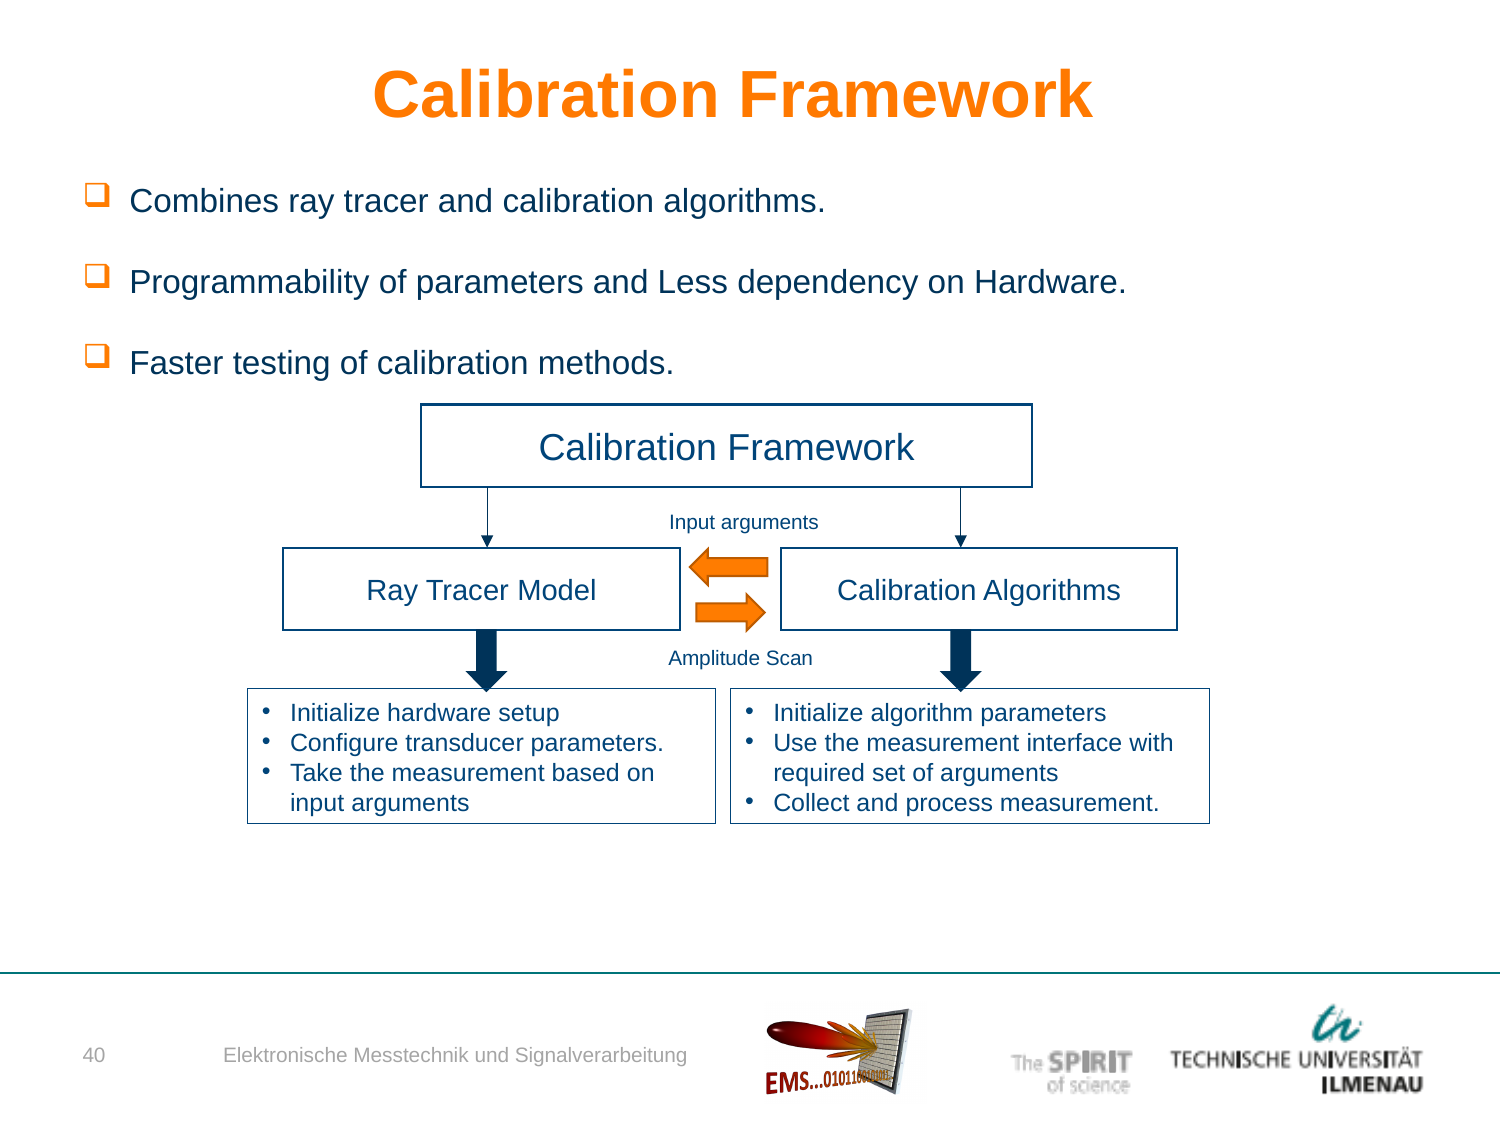

# Calibration Framework
Combines ray tracer and calibration algorithms.
Programmability of parameters and Less dependency on Hardware.
Faster testing of calibration methods.

Calibration Framework
Input arguments
Ray Tracer Model
Calibration Algorithms

Amplitude Scan
Initialize algorithm parameters
Use the measurement interface with required set of arguments
Collect and process measurement.
Initialize hardware setup
Configure transducer parameters.
Take the measurement based on input arguments
Elektronische Messtechnik und Signalverarbeitung
40